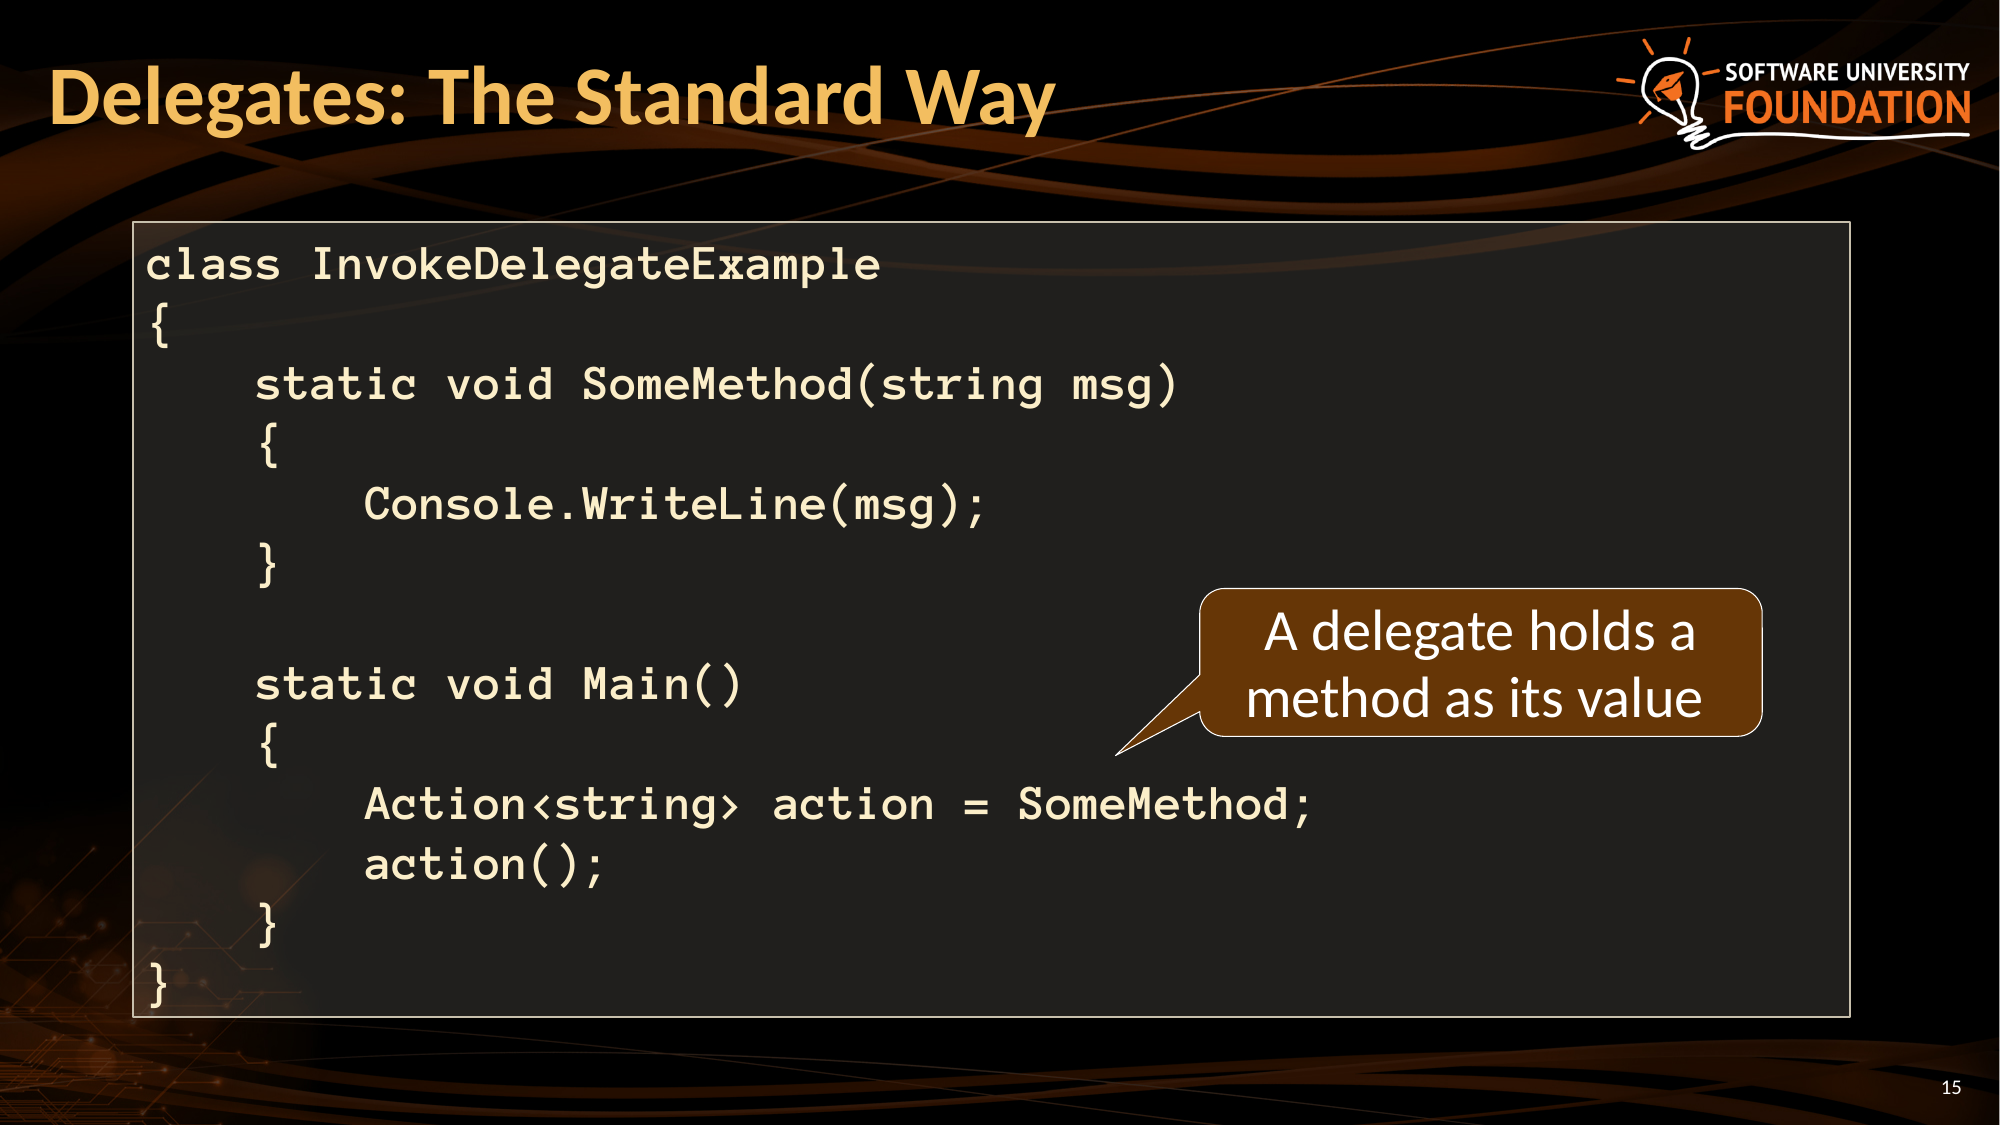

# Delegates: The Standard Way
class InvokeDelegateExample
{
    static void SomeMethod(string msg)
    {
        Console.WriteLine(msg);
    }

    static void Main()
    {
        Action<string> action = SomeMethod;
        action();
    }
}
A delegate holds a method as its value
15